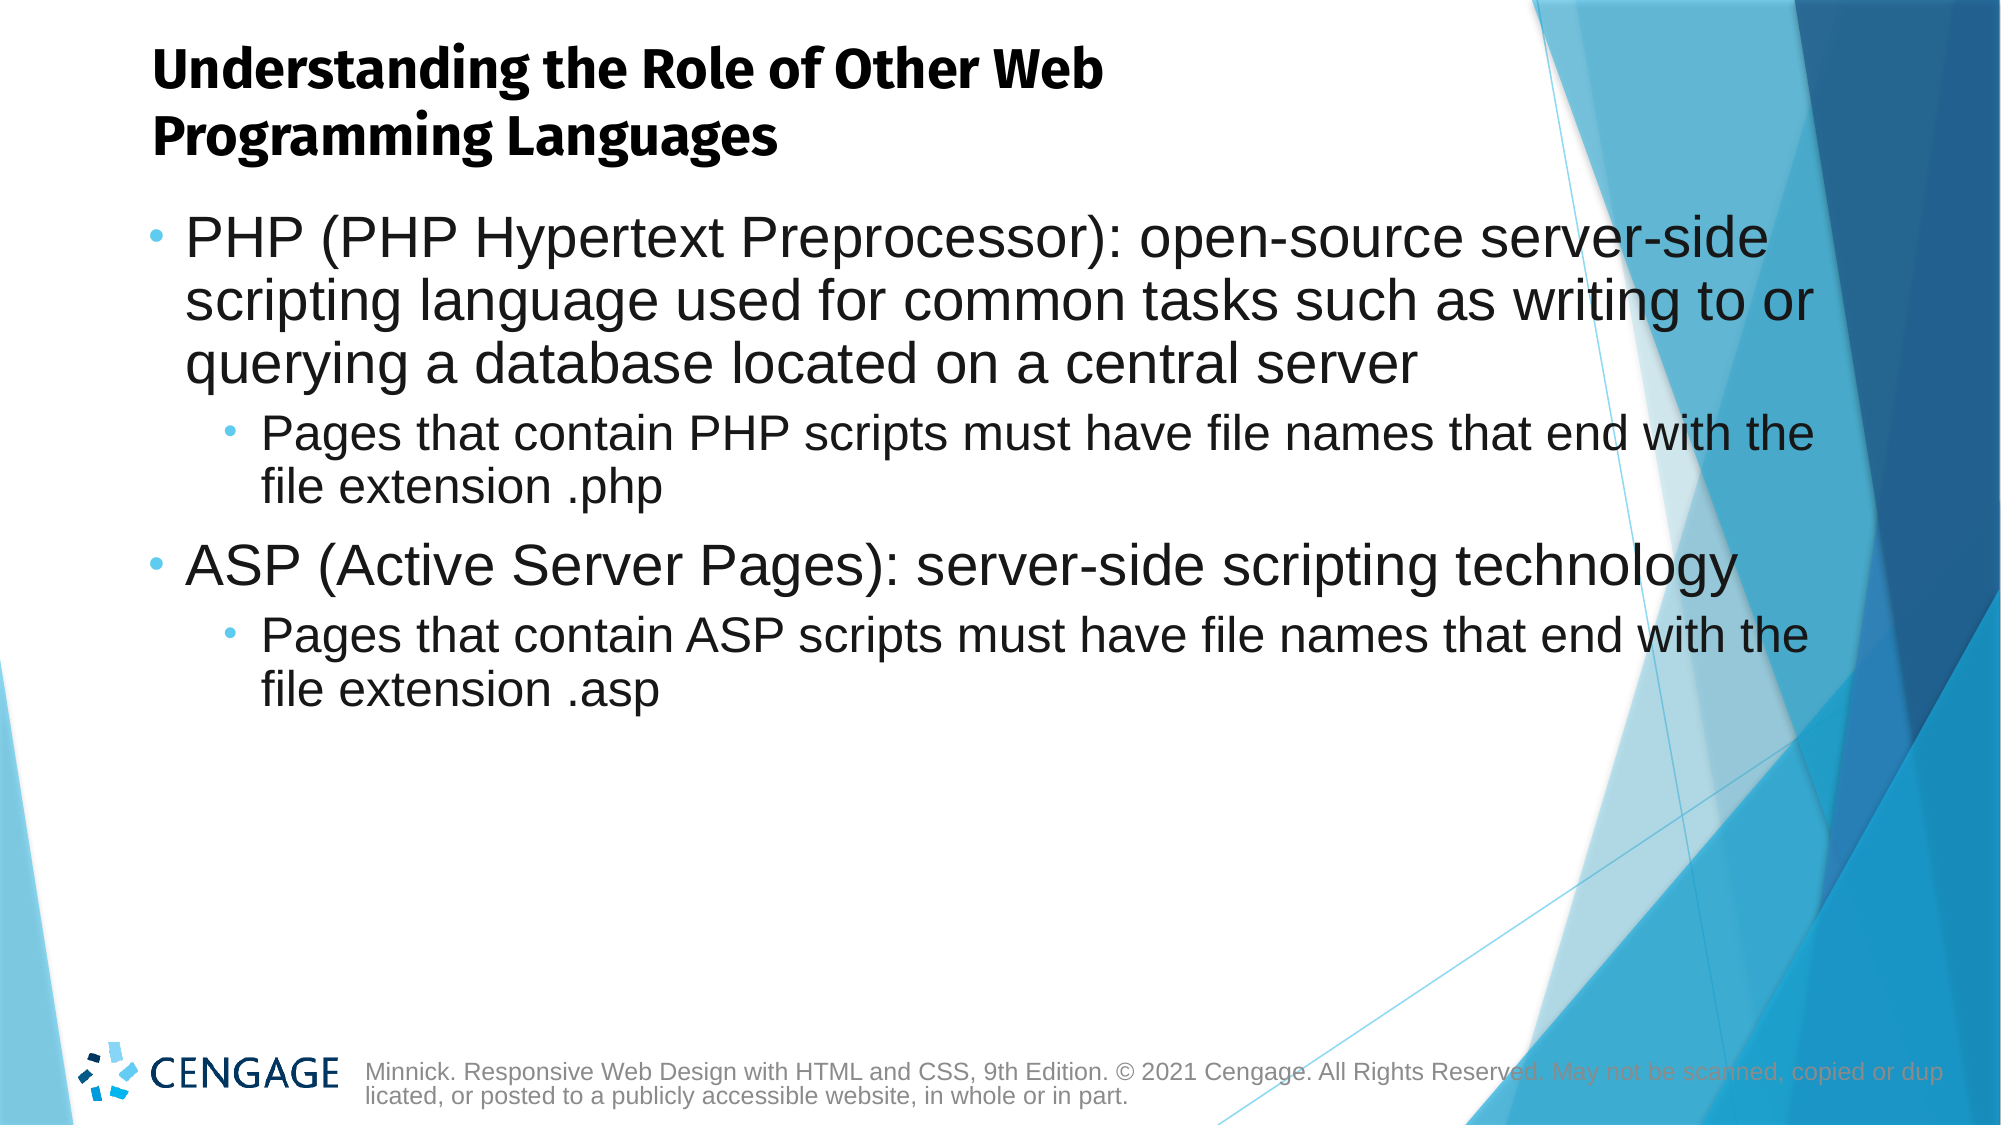

# Understanding the Role of Other Web Programming Languages
PHP (PHP Hypertext Preprocessor): open-source server-side scripting language used for common tasks such as writing to or querying a database located on a central server
Pages that contain PHP scripts must have file names that end with the file extension .php
ASP (Active Server Pages): server-side scripting technology
Pages that contain ASP scripts must have file names that end with the file extension .asp

Minnick. Responsive Web Design with HTML and CSS, 9th Edition. © 2021 Cengage. All Rights Reserved. May not be scanned, copied or duplicated, or posted to a publicly accessible website, in whole or in part.